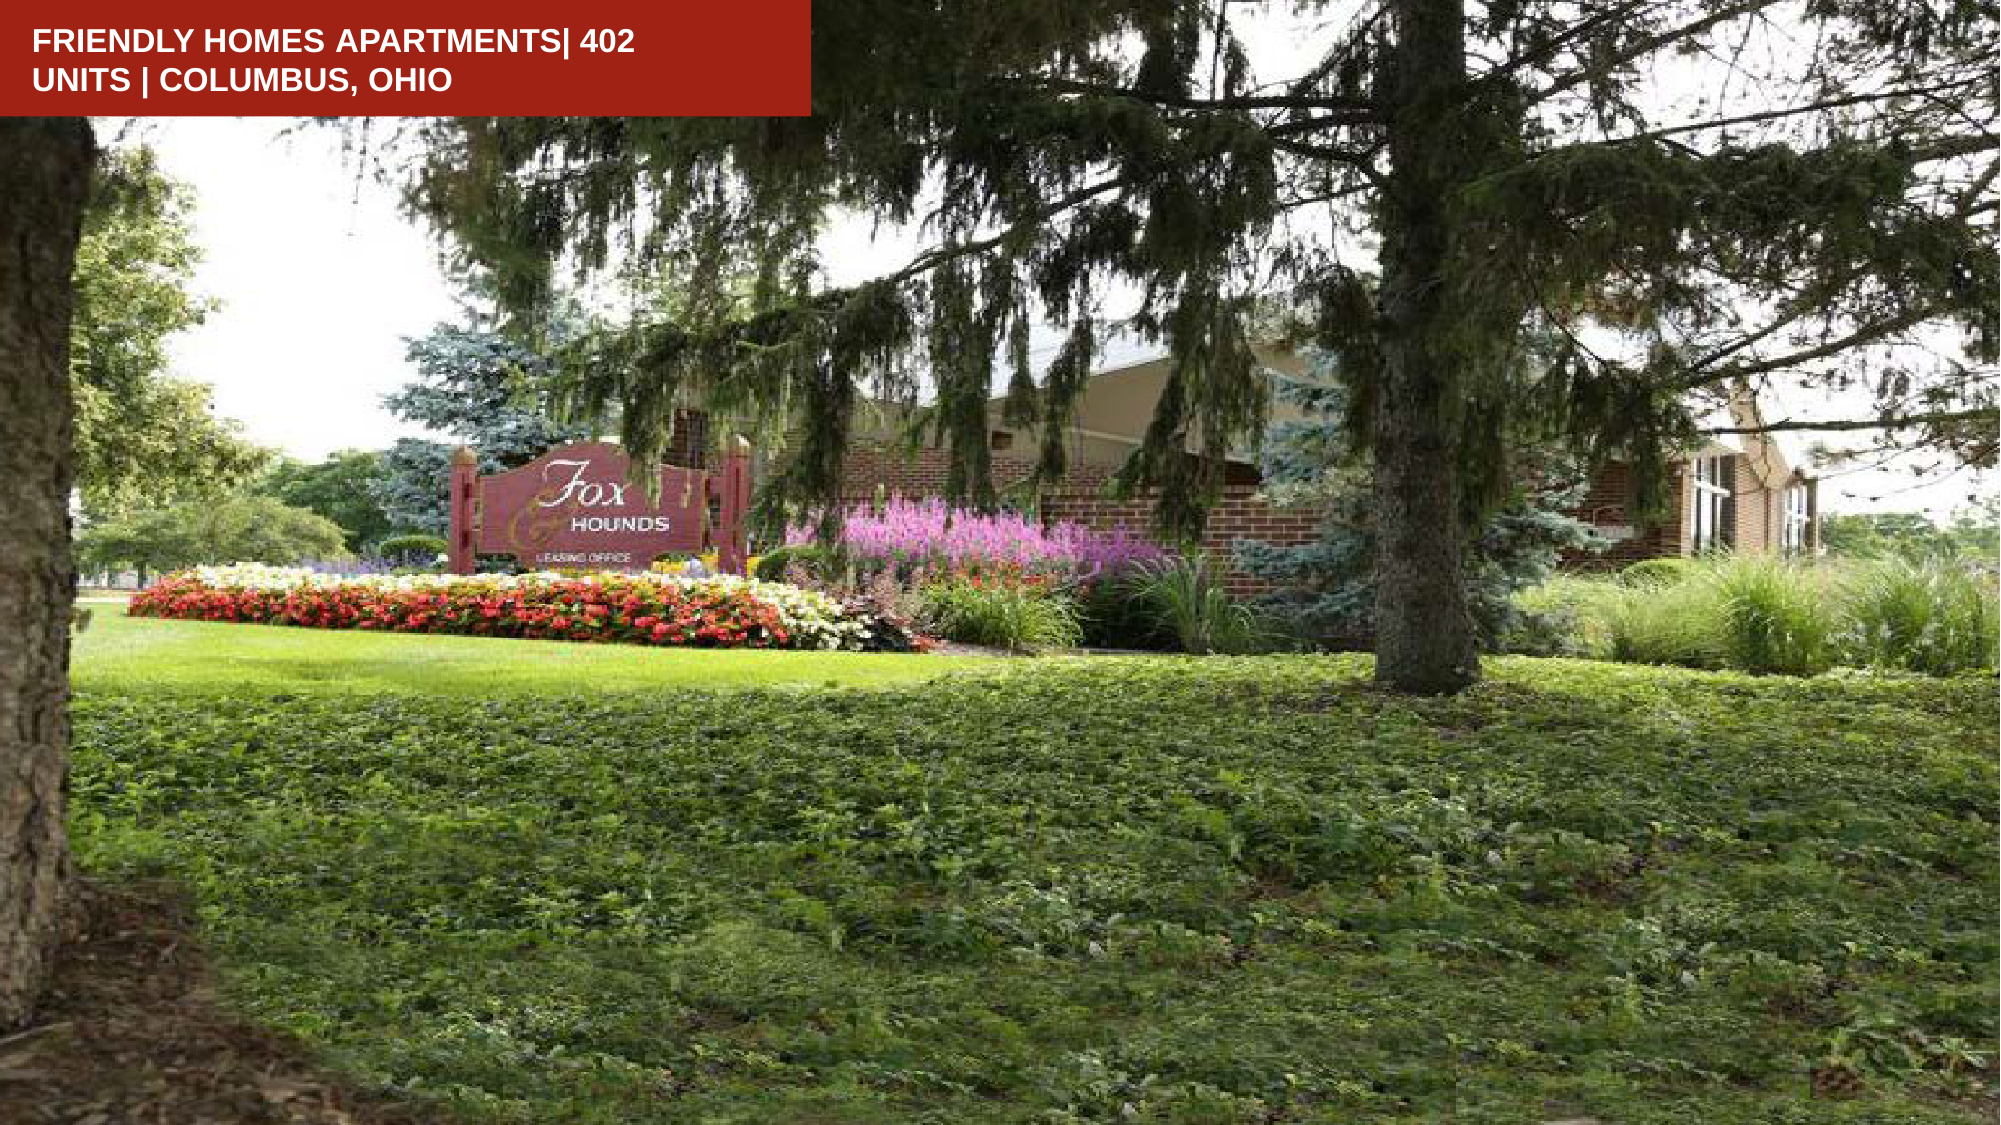

FRIENDLY HOMES APARTMENTS| 402 UNITS | COLUMBUS, OHIO